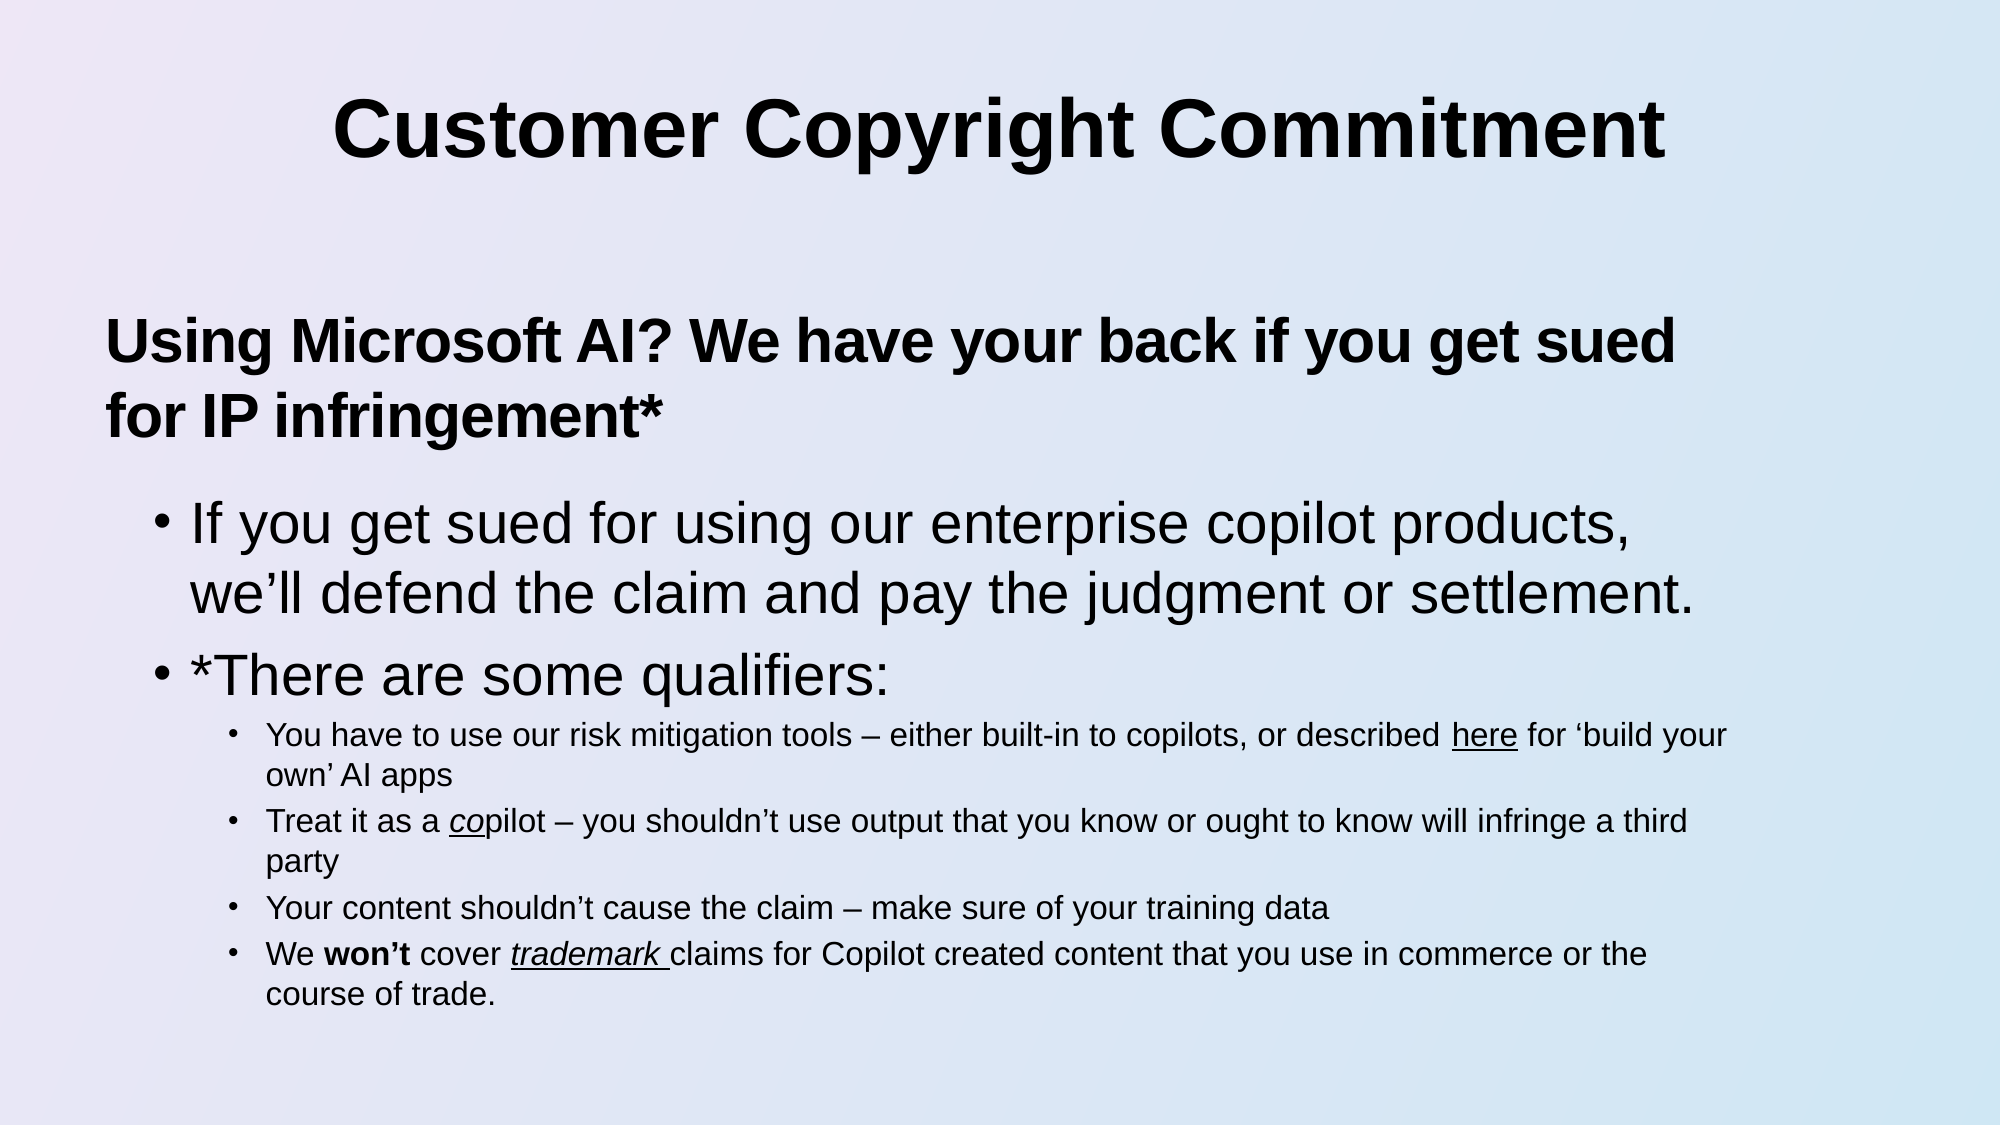

Customer Copyright Commitment
Using Microsoft AI? We have your back if you get sued for IP infringement*
If you get sued for using our enterprise copilot products, we’ll defend the claim and pay the judgment or settlement.
*There are some qualifiers:
You have to use our risk mitigation tools – either built-in to copilots, or described here for ‘build your own’ AI apps
Treat it as a copilot – you shouldn’t use output that you know or ought to know will infringe a third party
Your content shouldn’t cause the claim – make sure of your training data
We won’t cover trademark claims for Copilot created content that you use in commerce or the course of trade.